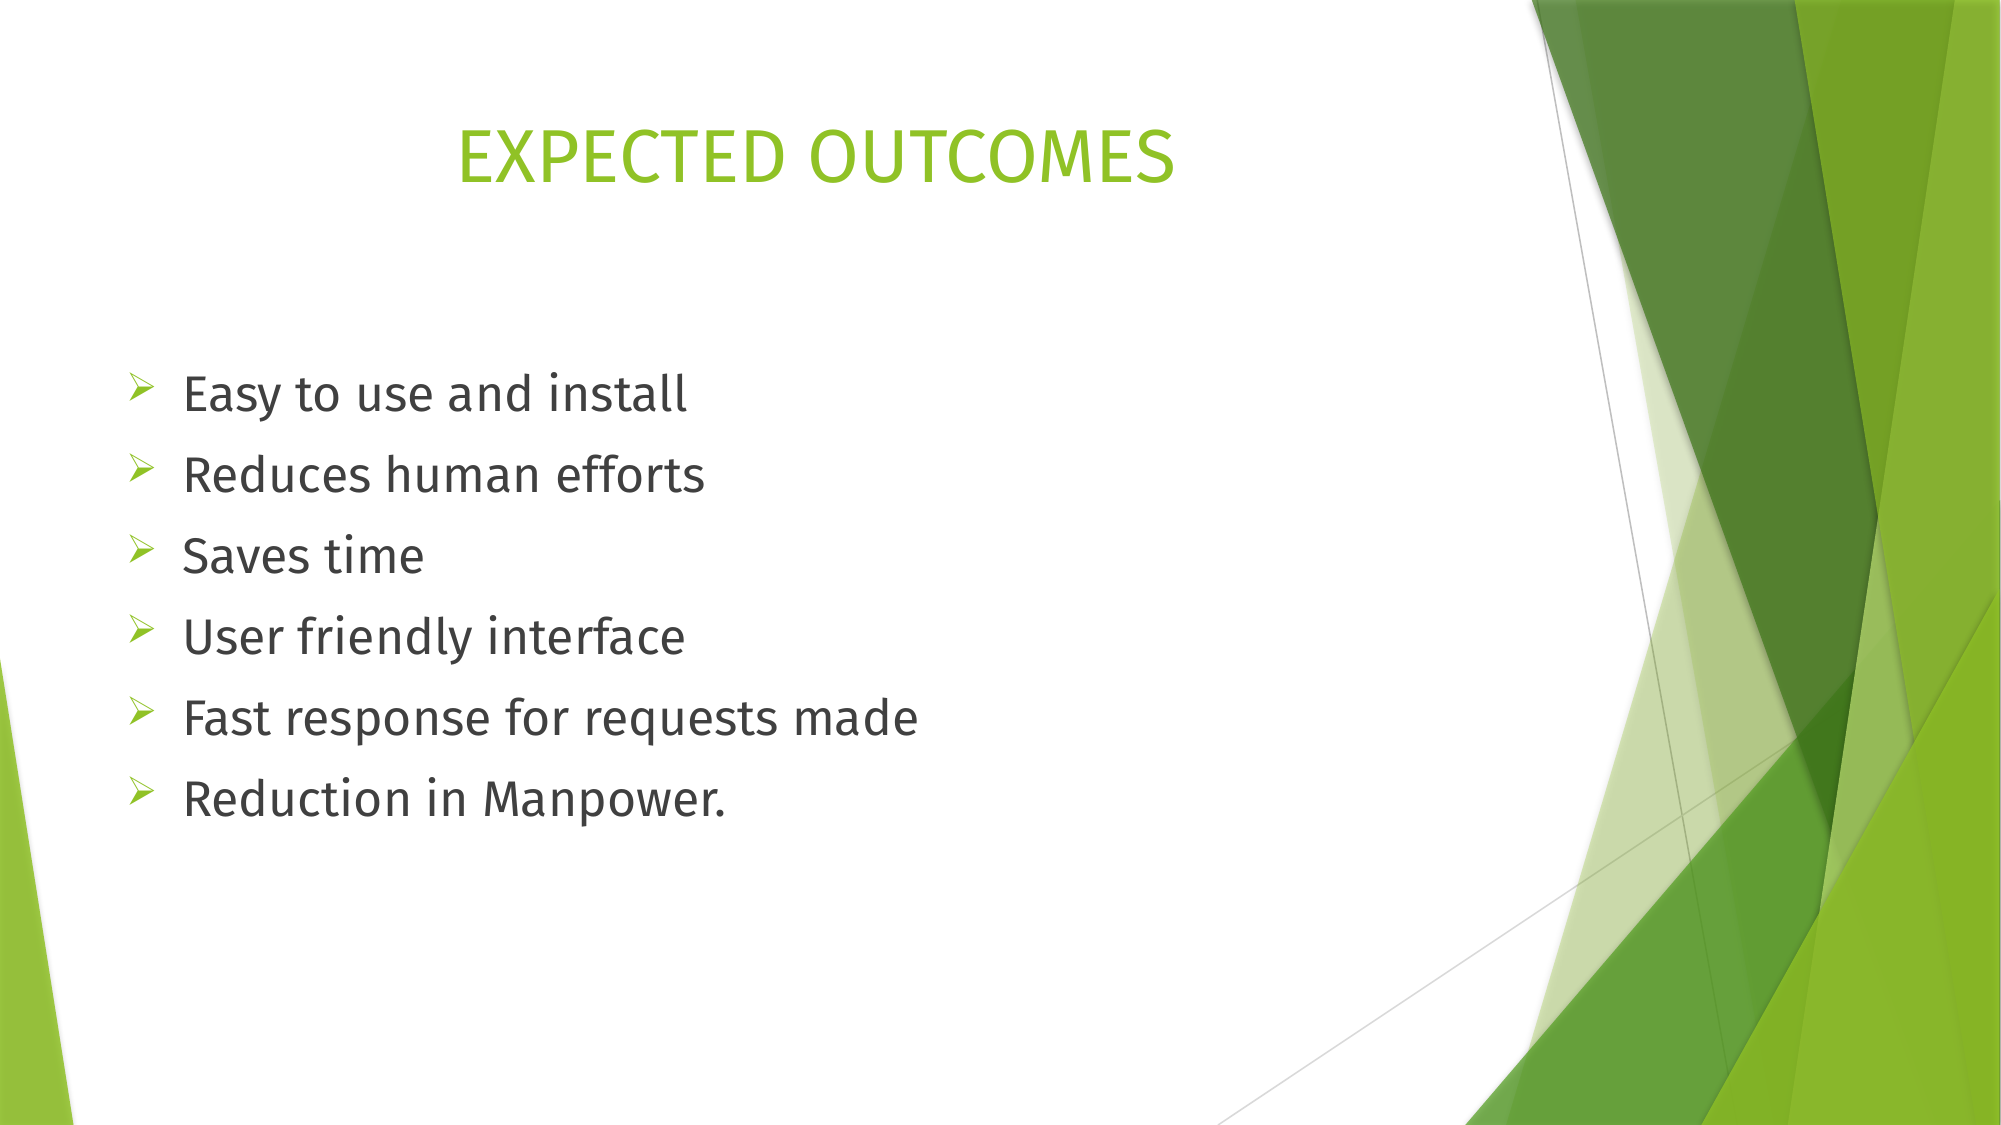

# EXPECTED OUTCOMES
Easy to use and install
Reduces human efforts
Saves time
User friendly interface
Fast response for requests made
Reduction in Manpower.